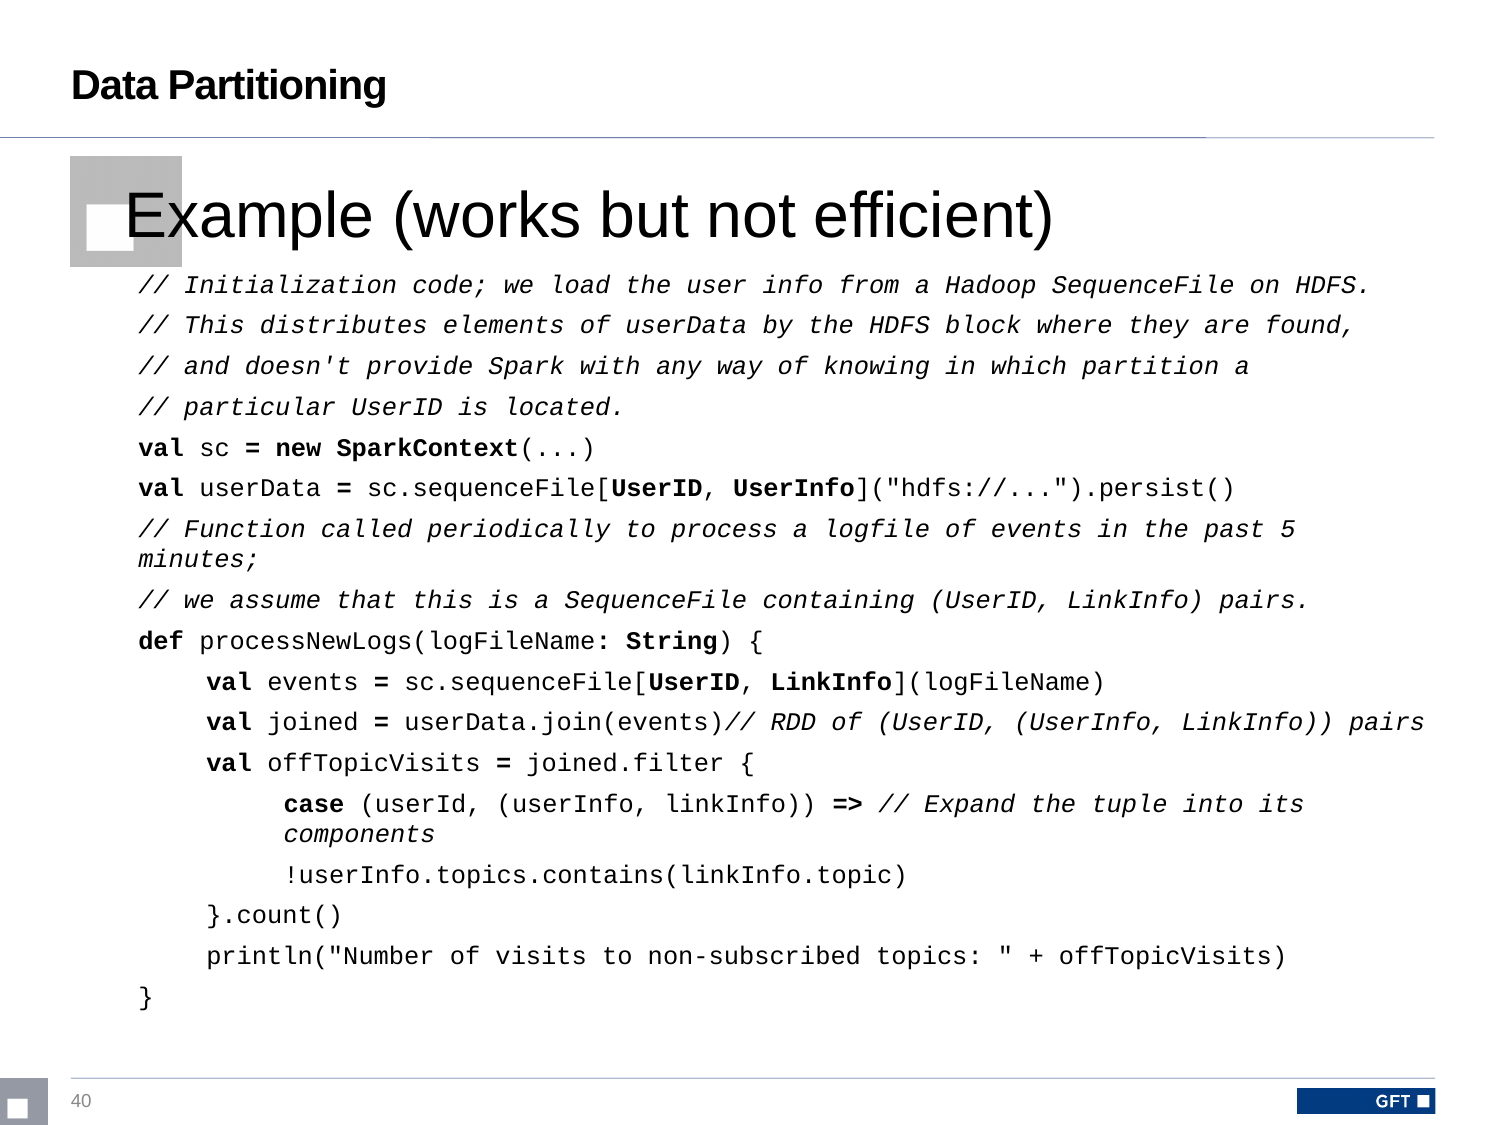

# Data Partitioning
Example (works but not efficient)
// Initialization code; we load the user info from a Hadoop SequenceFile on HDFS.
// This distributes elements of userData by the HDFS block where they are found,
// and doesn't provide Spark with any way of knowing in which partition a
// particular UserID is located.
val sc = new SparkContext(...)
val userData = sc.sequenceFile[UserID, UserInfo]("hdfs://...").persist()
// Function called periodically to process a logfile of events in the past 5 minutes;
// we assume that this is a SequenceFile containing (UserID, LinkInfo) pairs.
def processNewLogs(logFileName: String) {
val events = sc.sequenceFile[UserID, LinkInfo](logFileName)
val joined = userData.join(events)// RDD of (UserID, (UserInfo, LinkInfo)) pairs
val offTopicVisits = joined.filter {
case (userId, (userInfo, linkInfo)) => // Expand the tuple into its components
!userInfo.topics.contains(linkInfo.topic)
}.count()
println("Number of visits to non-subscribed topics: " + offTopicVisits)
}
40